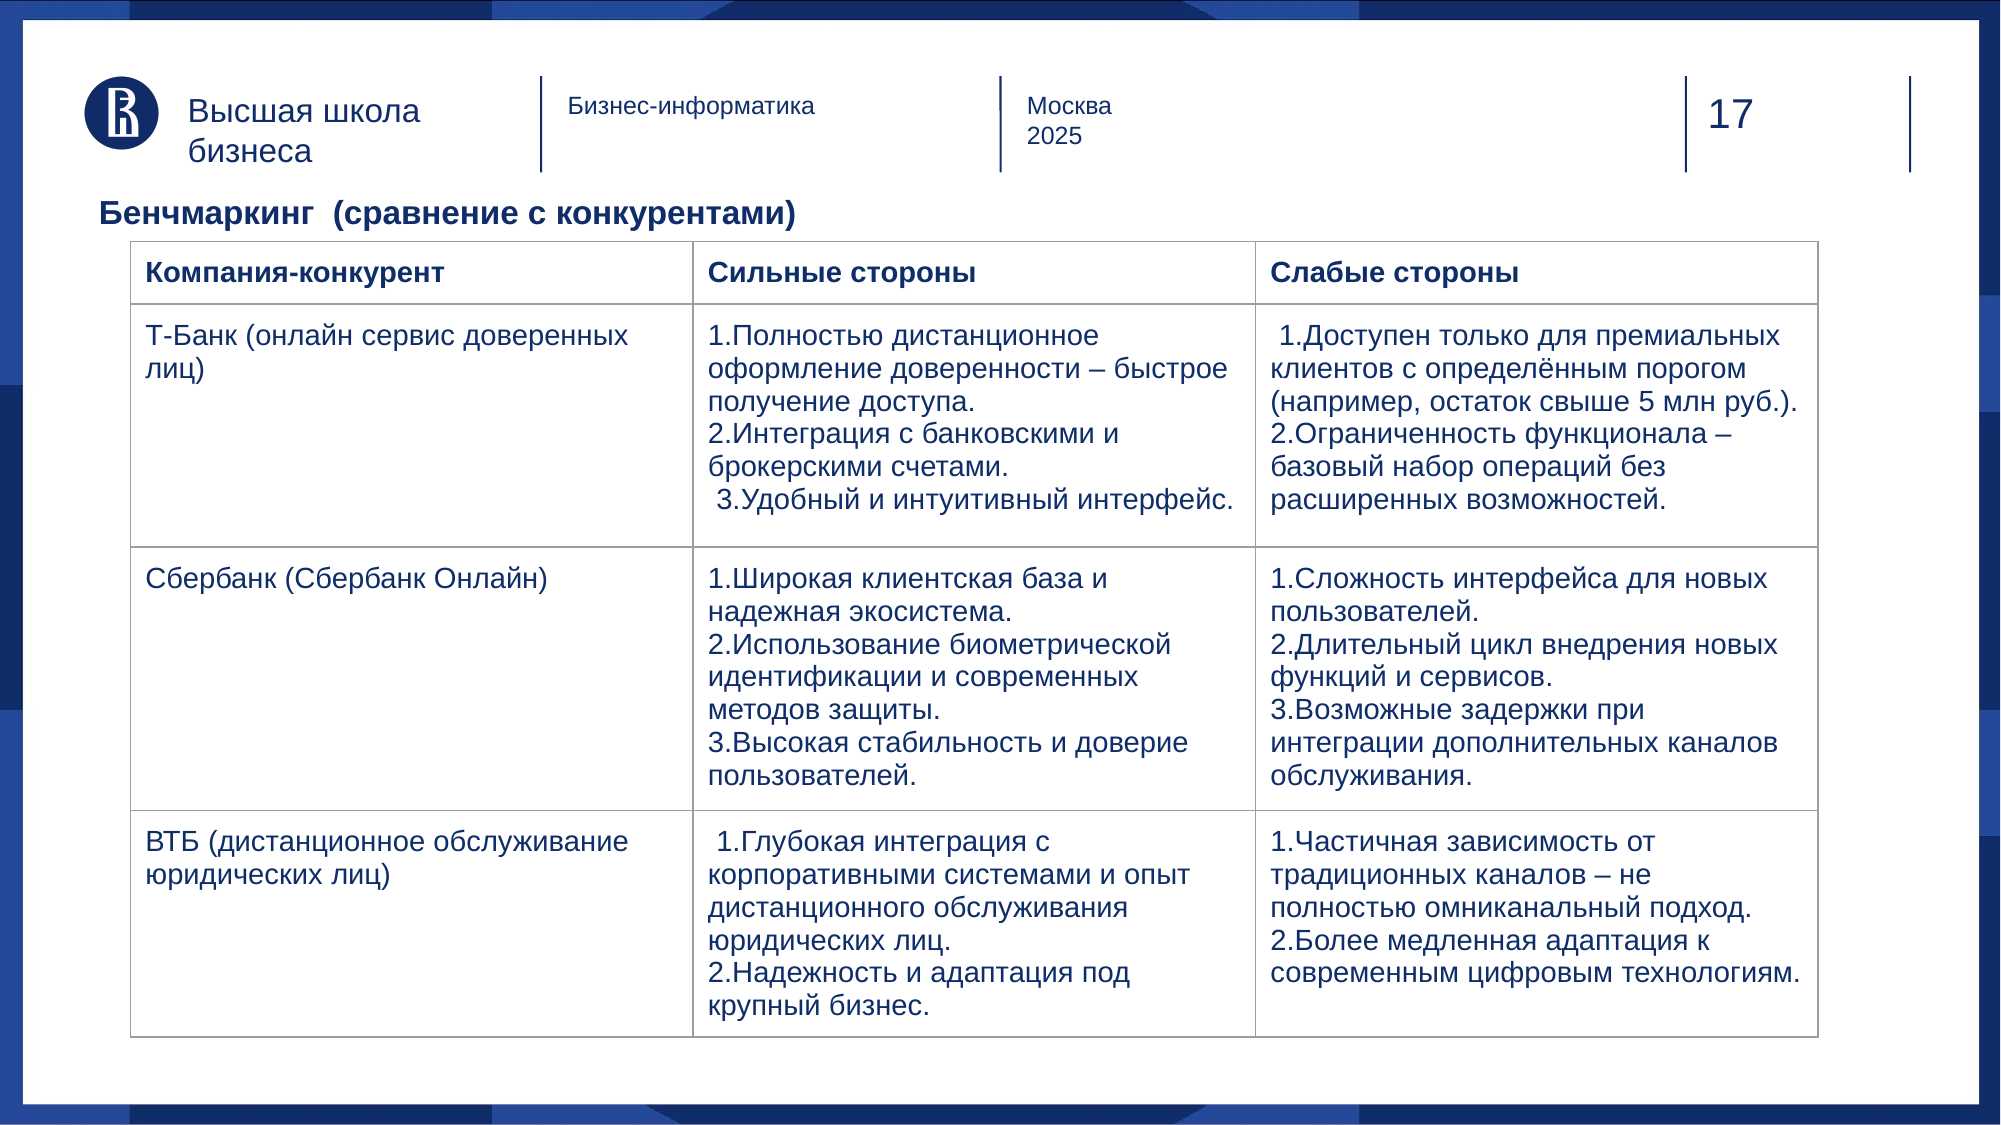

Высшая школа бизнеса
Бизнес-информатика
Москва
2025
Бенчмаркинг  (сравнение с конкурентами)
| Компания-конкурент | Сильные стороны | Слабые стороны |
| --- | --- | --- |
| Т‑Банк (онлайн сервис доверенных лиц) | 1.Полностью дистанционное оформление доверенности – быстрое получение доступа. 2.Интеграция с банковскими и брокерскими счетами. 3.Удобный и интуитивный интерфейс. | 1.Доступен только для премиальных клиентов с определённым порогом (например, остаток свыше 5 млн руб.). 2.Ограниченность функционала – базовый набор операций без расширенных возможностей. |
| Сбербанк (Сбербанк Онлайн) | 1.Широкая клиентская база и надежная экосистема. 2.Использование биометрической идентификации и современных методов защиты. 3.Высокая стабильность и доверие пользователей. | 1.Сложность интерфейса для новых пользователей. 2.Длительный цикл внедрения новых функций и сервисов. 3.Возможные задержки при интеграции дополнительных каналов обслуживания. |
| ВТБ (дистанционное обслуживание юридических лиц) | 1.Глубокая интеграция с корпоративными системами и опыт дистанционного обслуживания юридических лиц. 2.Надежность и адаптация под крупный бизнес. | 1.Частичная зависимость от традиционных каналов – не полностью омниканальный подход. 2.Более медленная адаптация к современным цифровым технологиям. |